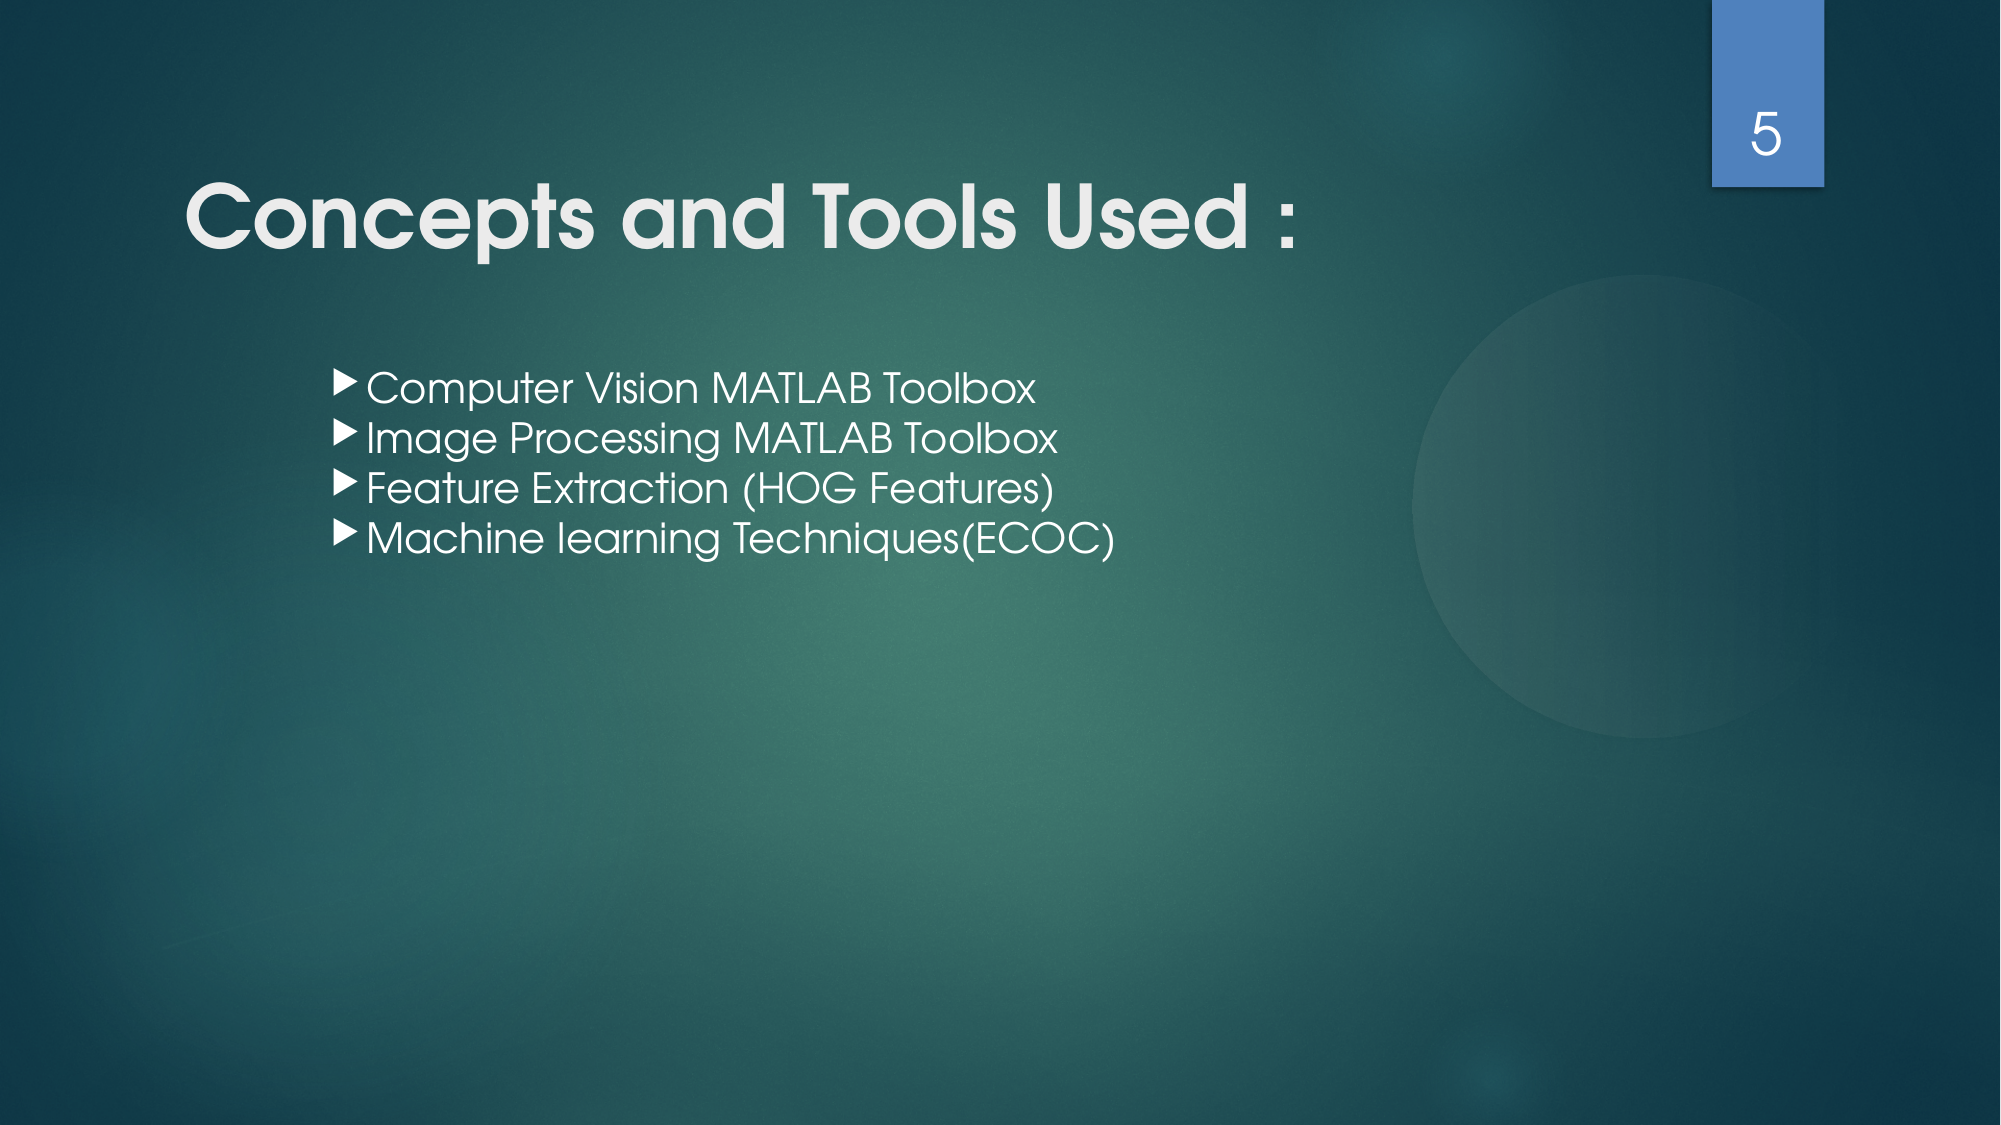

5
Concepts and Tools Used :

Computer Vision MATLAB Toolbox
Image Processing MATLAB Toolbox
Feature Extraction (HOG Features)
Machine learning Techniques(ECOC)